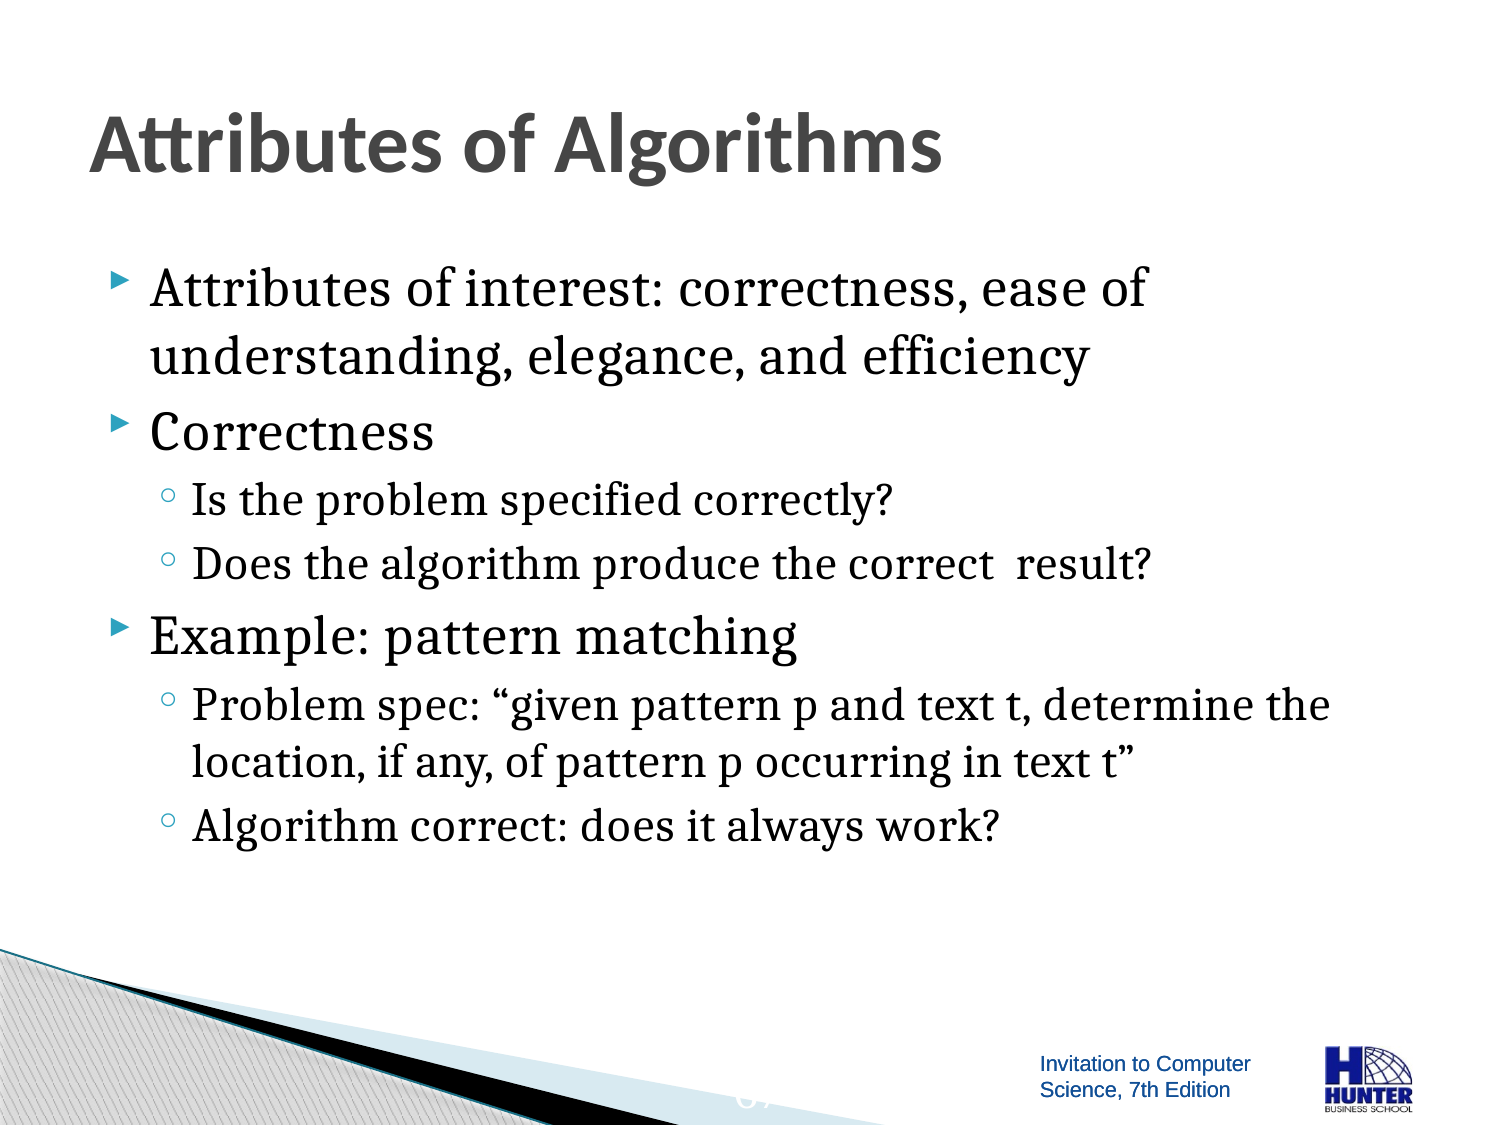

# Attributes of Algorithms
Attributes of interest: correctness, ease of understanding, elegance, and efficiency
Correctness
Is the problem specified correctly?
Does the algorithm produce the correct  result?
Example: pattern matching
Problem spec: “given pattern p and text t, determine the location, if any, of pattern p occurring in text t”
Algorithm correct: does it always work?

67